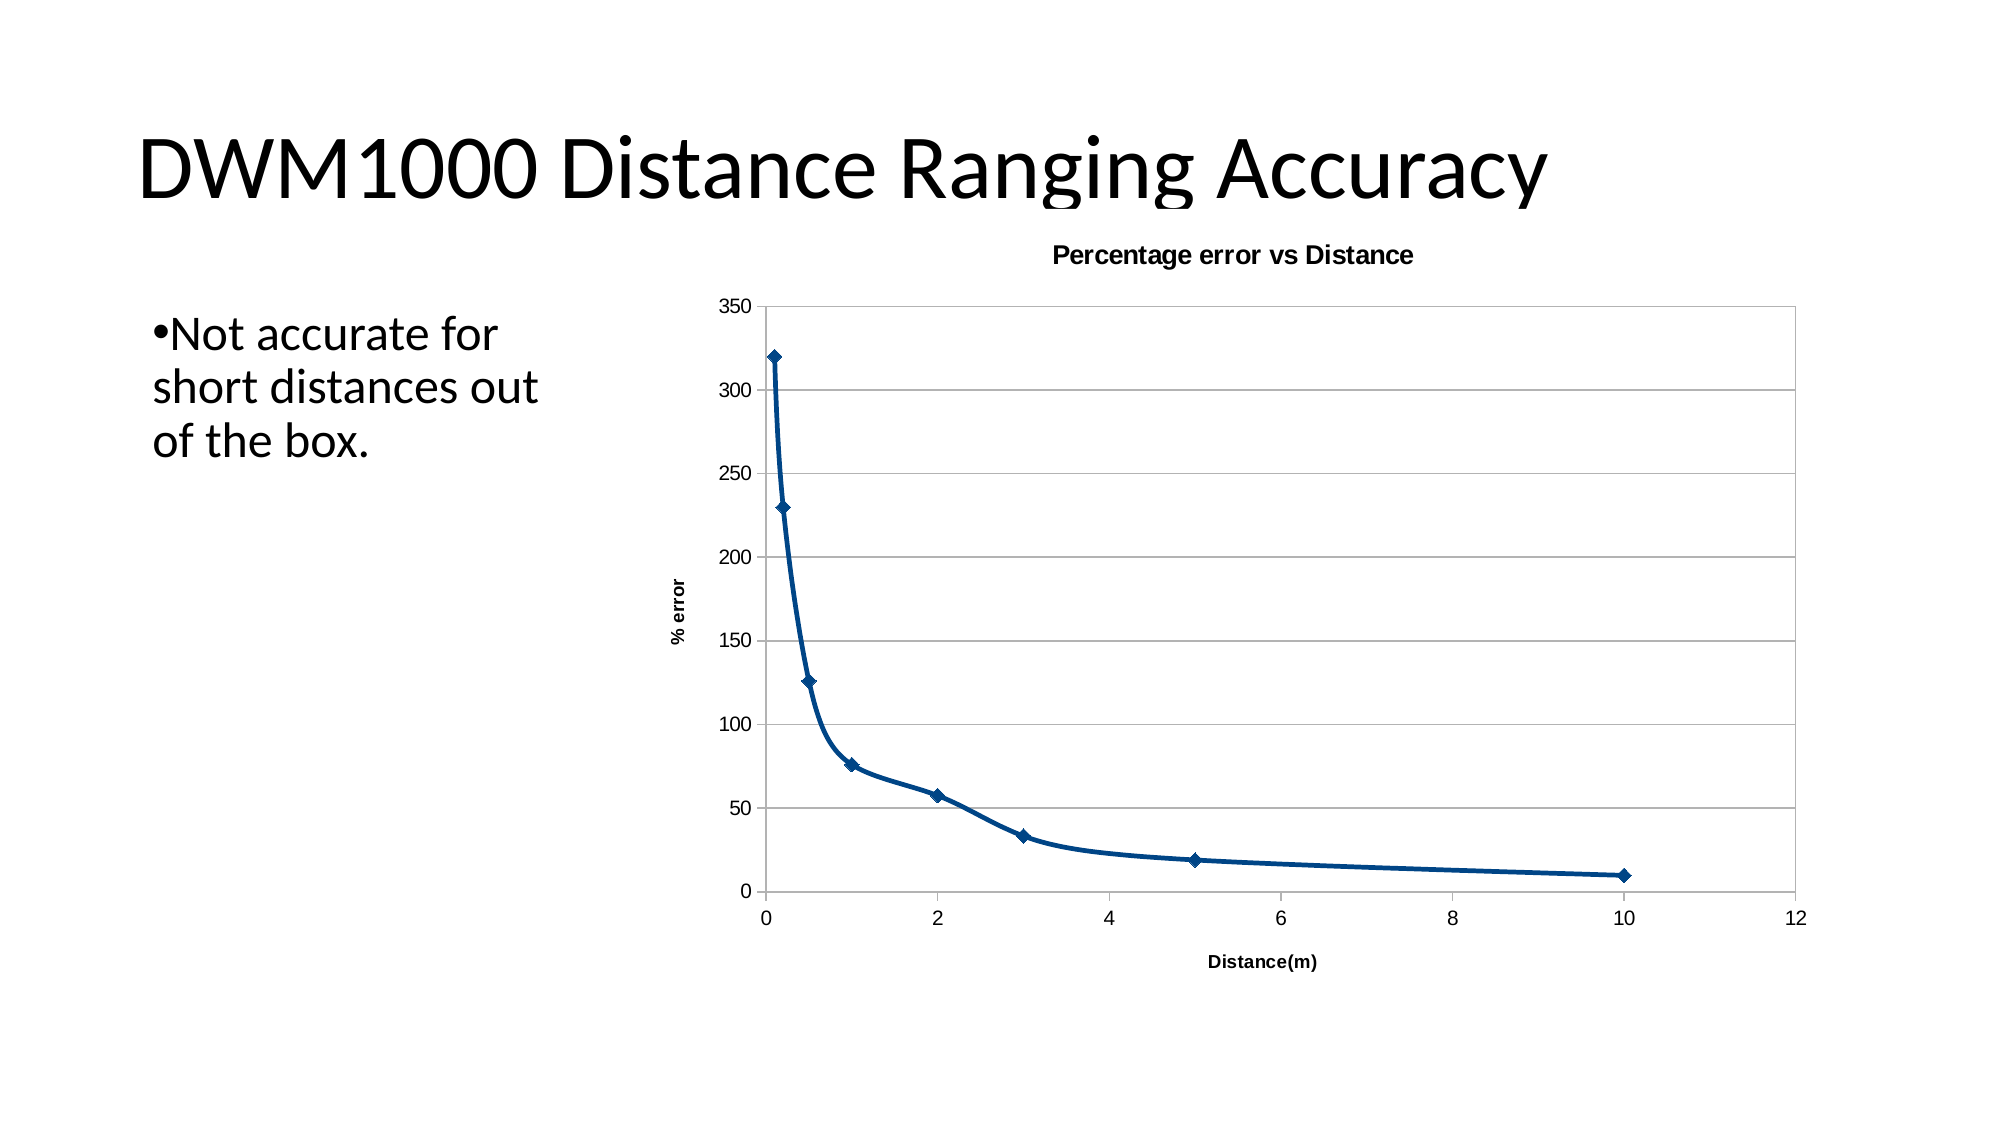

DWM1000 Distance Ranging Accuracy

### Chart: Percentage error vs Distance

| Category | Column D |
|---|---|
Not accurate for short distances out of the box.